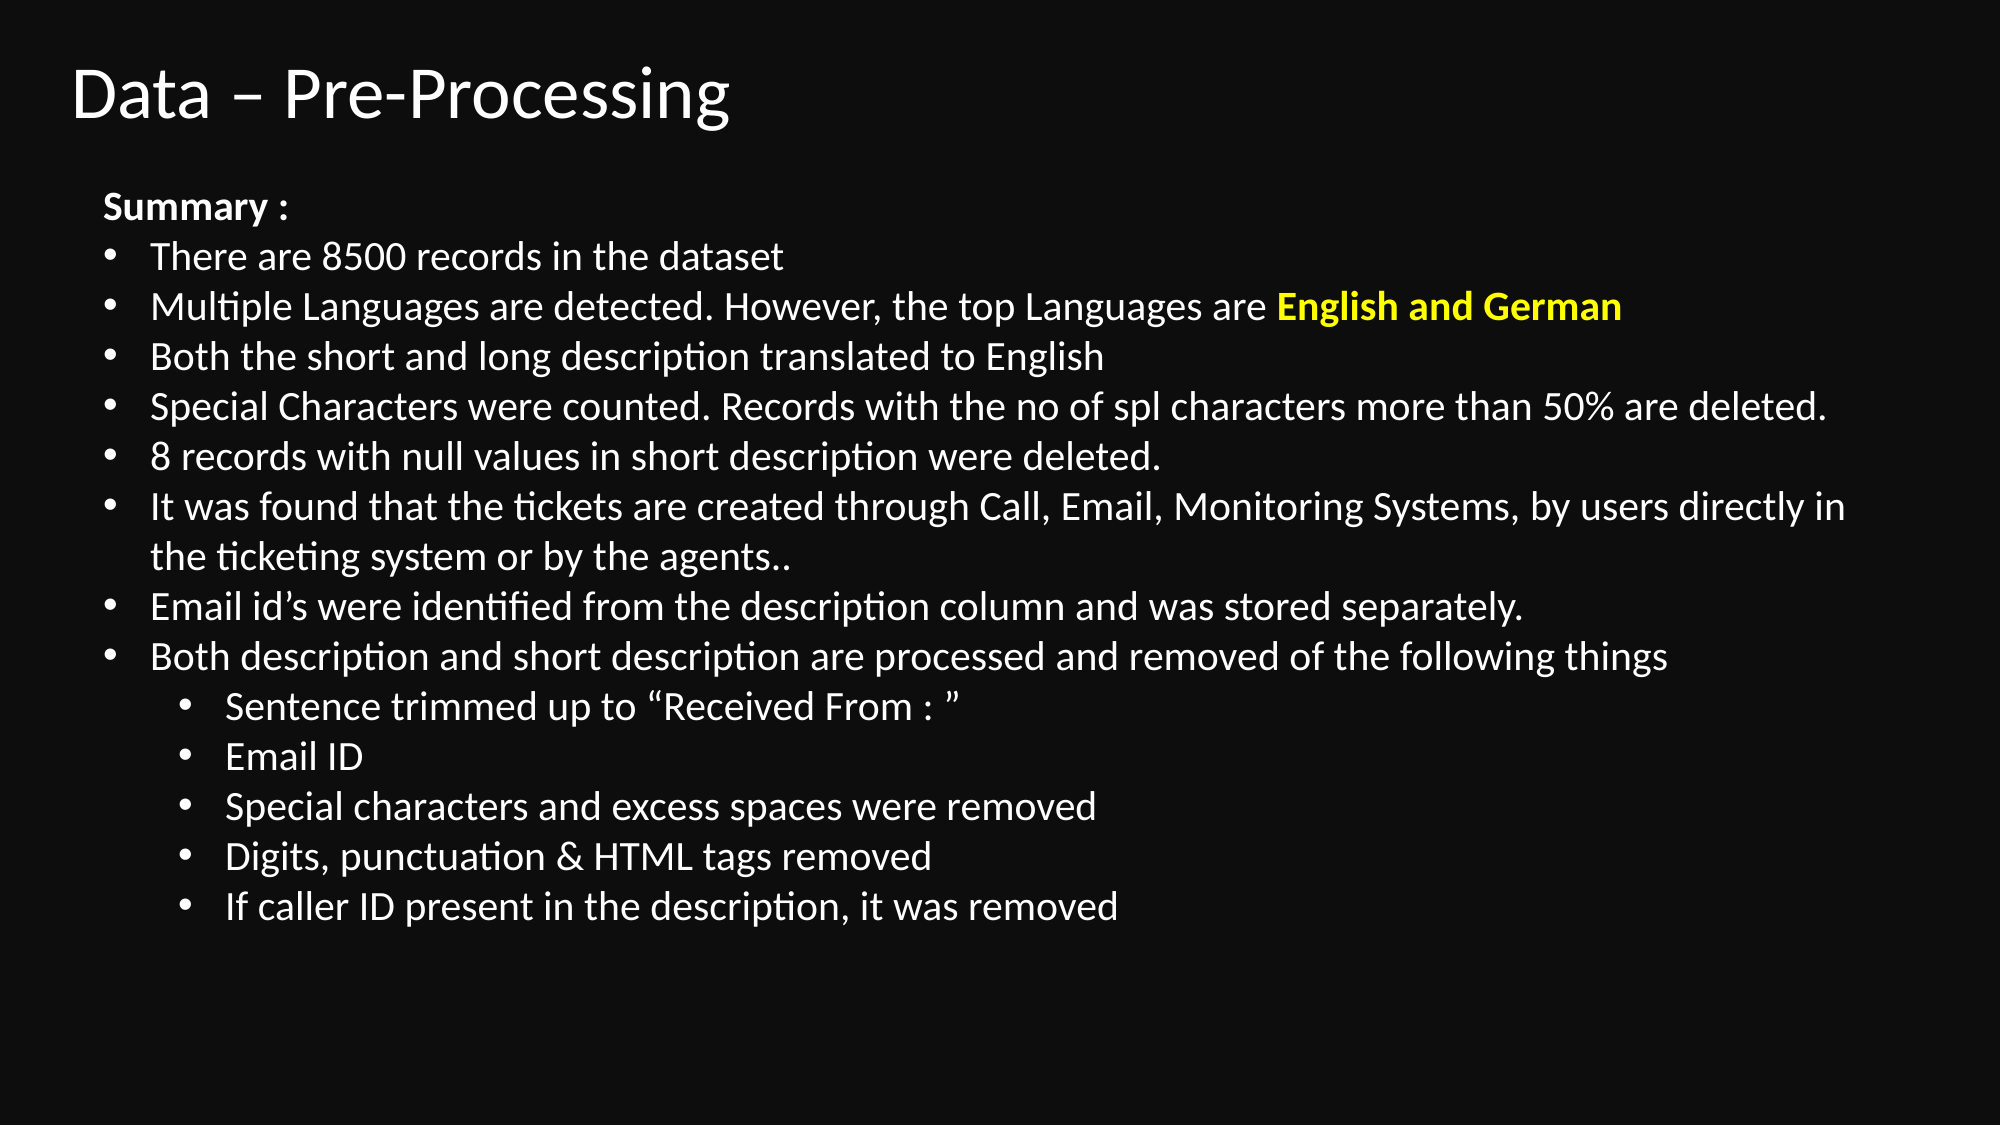

Data – Pre-Processing
Summary :
There are 8500 records in the dataset
Multiple Languages are detected. However, the top Languages are English and German
Both the short and long description translated to English
Special Characters were counted. Records with the no of spl characters more than 50% are deleted.
8 records with null values in short description were deleted.
It was found that the tickets are created through Call, Email, Monitoring Systems, by users directly in the ticketing system or by the agents..
Email id’s were identified from the description column and was stored separately.
Both description and short description are processed and removed of the following things
Sentence trimmed up to “Received From : ”
Email ID
Special characters and excess spaces were removed
Digits, punctuation & HTML tags removed
If caller ID present in the description, it was removed